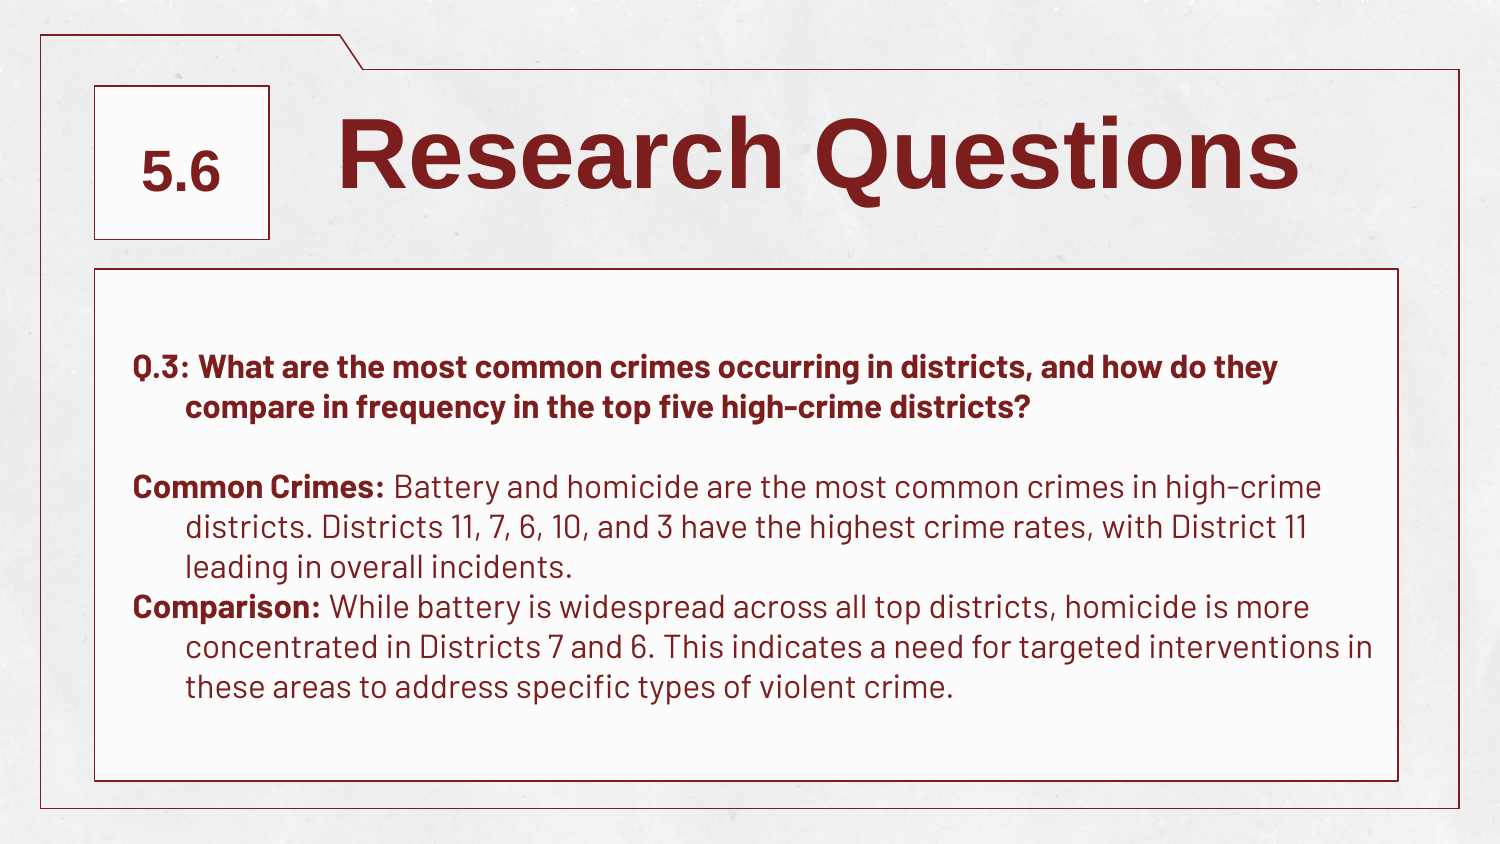

5.6
# Research Questions
Q.3: What are the most common crimes occurring in districts, and how do they compare in frequency in the top five high-crime districts?

Common Crimes: Battery and homicide are the most common crimes in high-crime districts. Districts 11, 7, 6, 10, and 3 have the highest crime rates, with District 11 leading in overall incidents.
Comparison: While battery is widespread across all top districts, homicide is more concentrated in Districts 7 and 6. This indicates a need for targeted interventions in these areas to address specific types of violent crime.